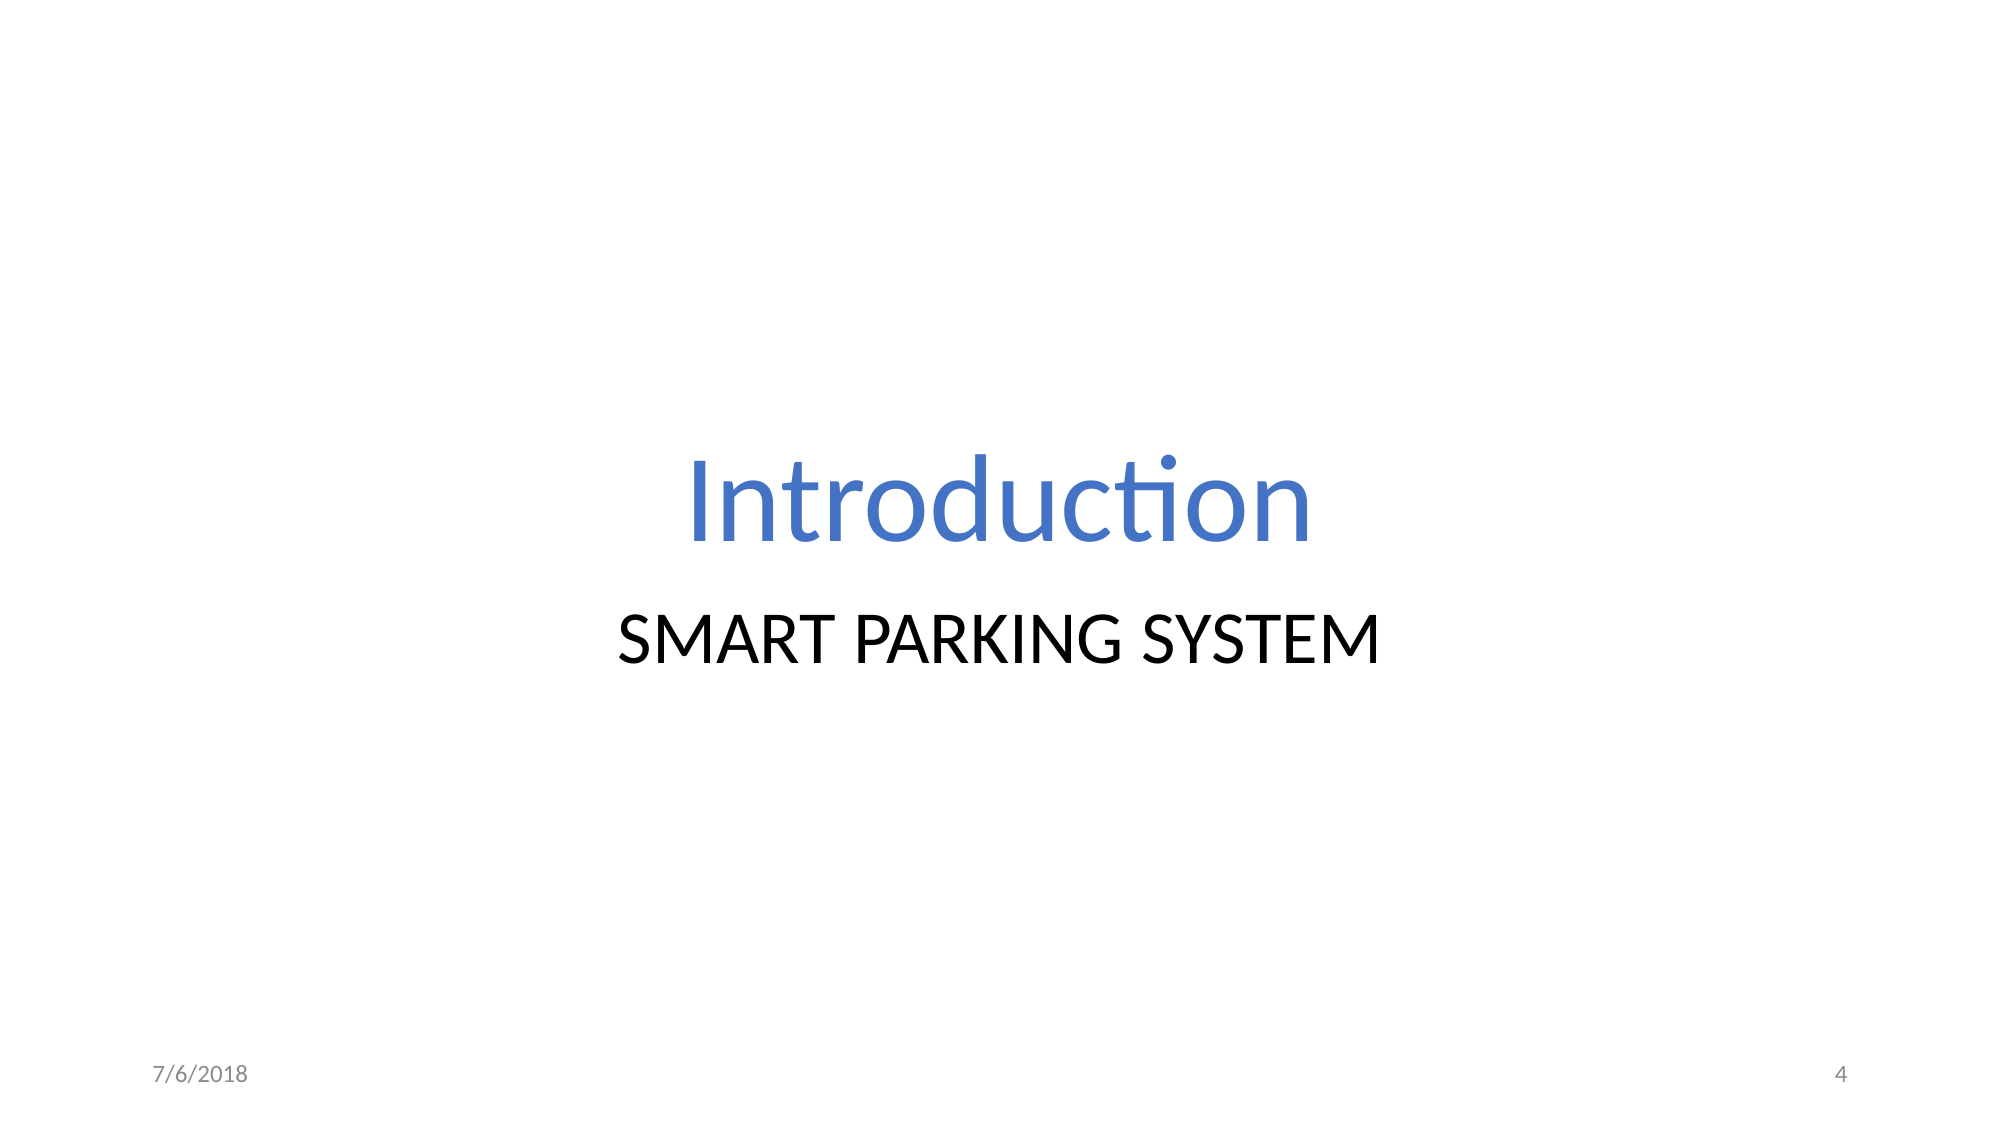

# Introduction
SMART PARKING SYSTEM
7/6/2018
4